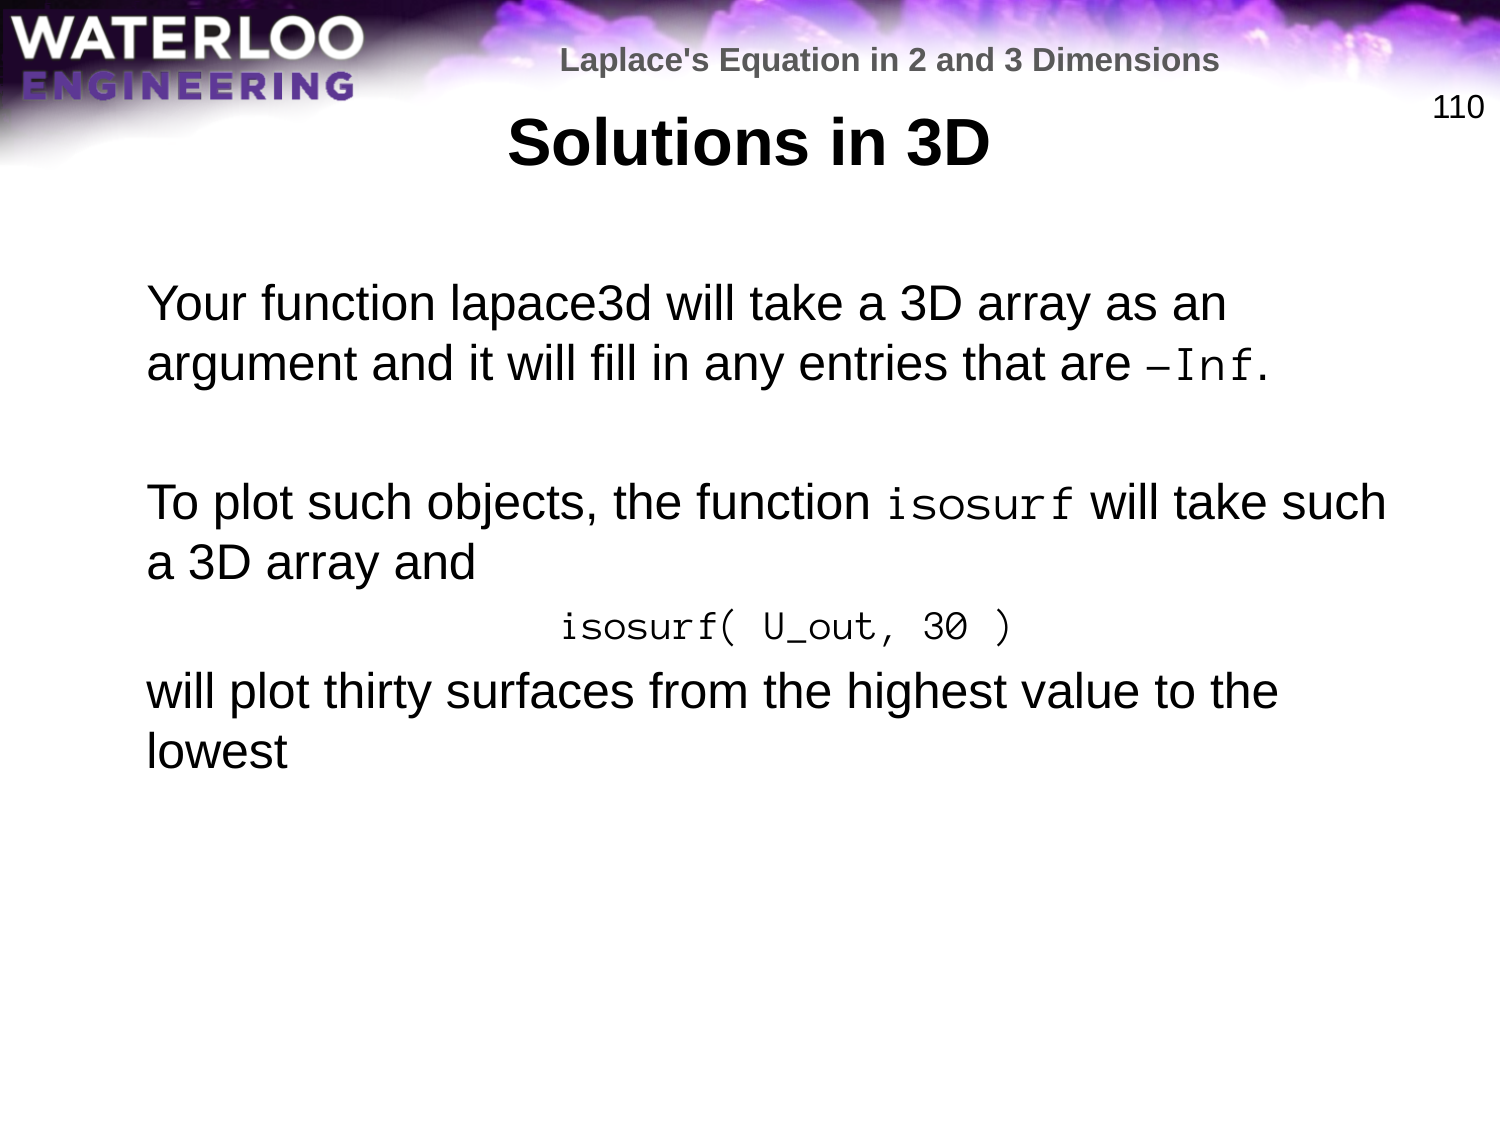

Laplace's Equation in 2 and 3 Dimensions
# Solutions in 3D
110
	Your function lapace3d will take a 3D array as an argument and it will fill in any entries that are -Inf.

	To plot such objects, the function isosurf will take such a 3D array and
isosurf( U_out, 30 )
	will plot thirty surfaces from the highest value to the lowest